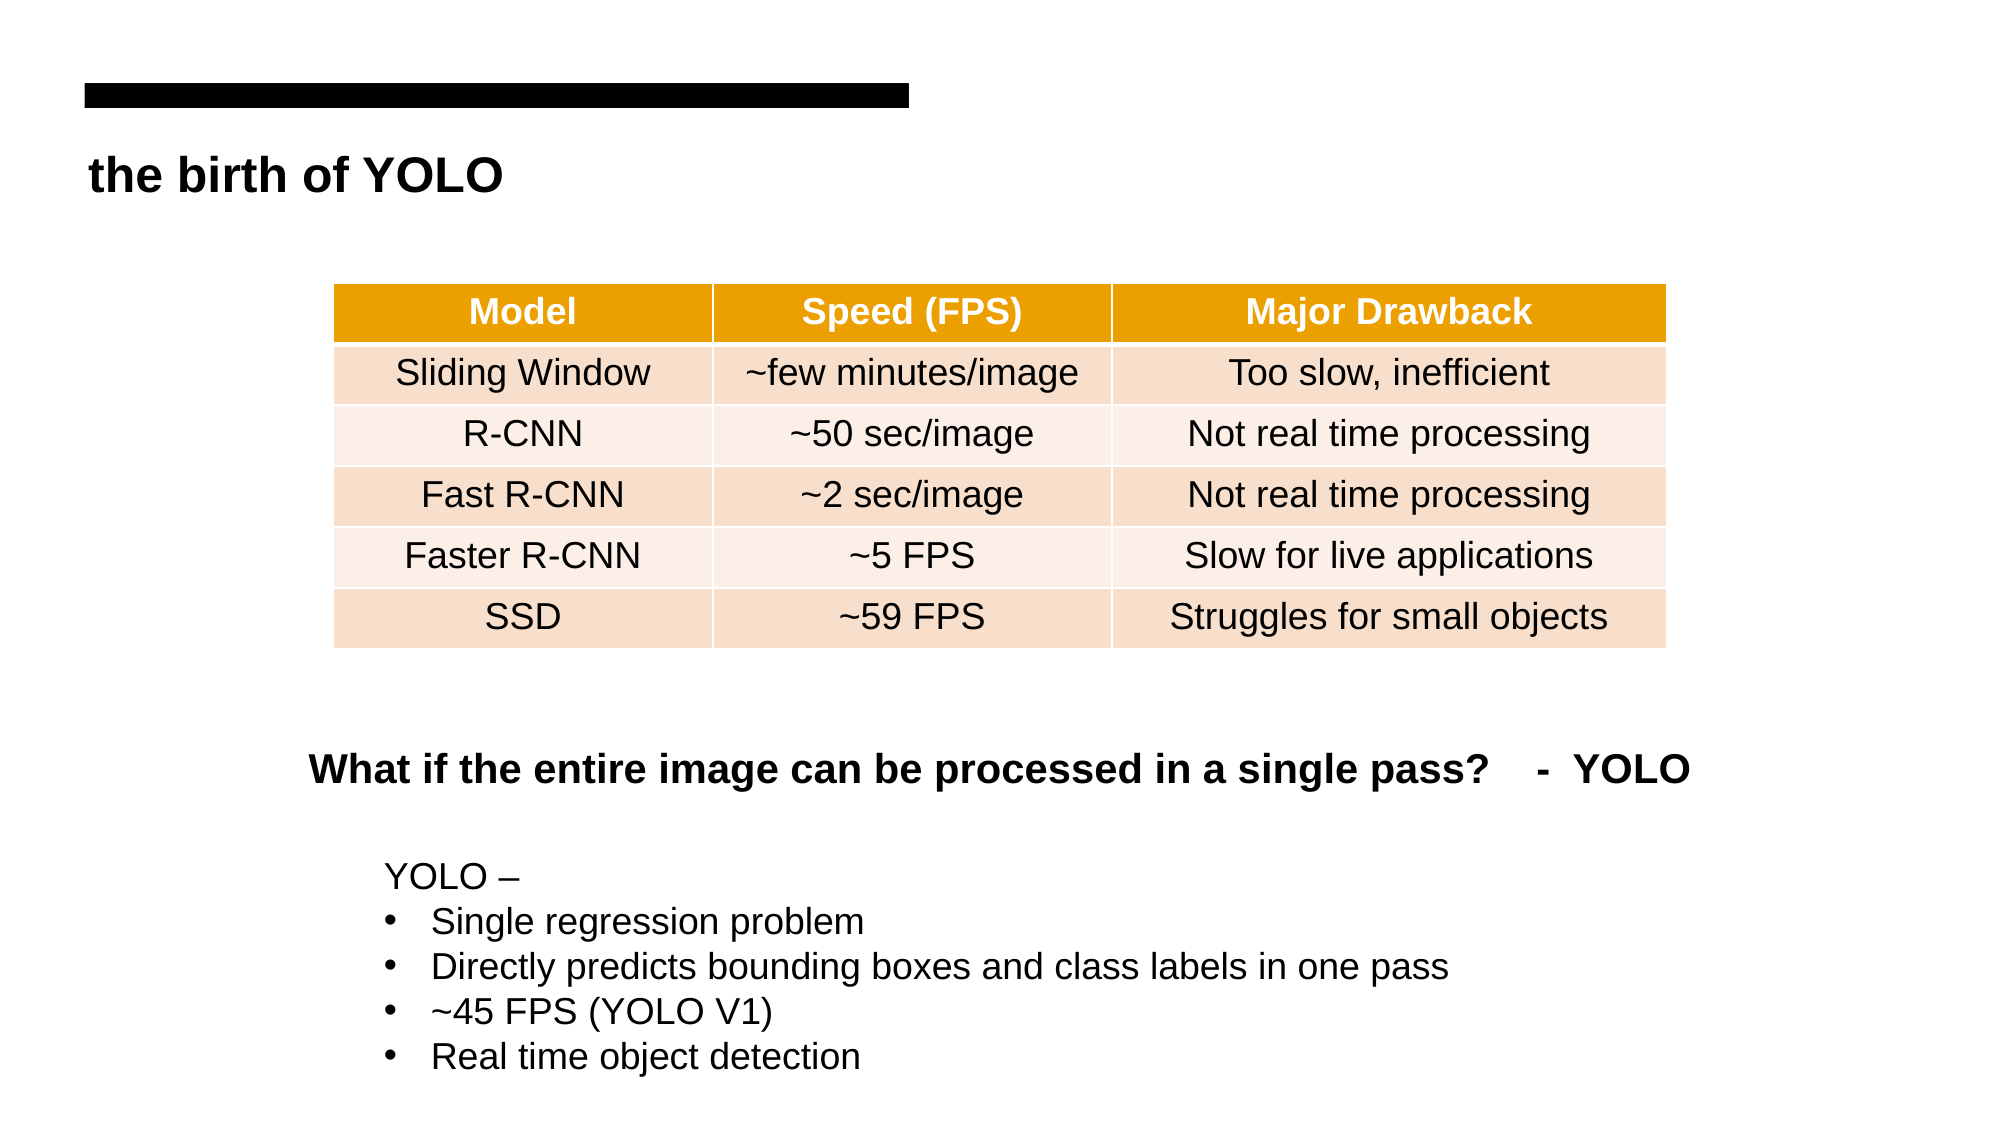

the birth of YOLO
| Model | Speed (FPS) | Major Drawback |
| --- | --- | --- |
| Sliding Window | ~few minutes/image | Too slow, inefficient |
| R-CNN | ~50 sec/image | Not real time processing |
| Fast R-CNN | ~2 sec/image | Not real time processing |
| Faster R-CNN | ~5 FPS | Slow for live applications |
| SSD | ~59 FPS | Struggles for small objects |
What if the entire image can be processed in a single pass?    -  YOLO
YOLO –
Single regression problem
Directly predicts bounding boxes and class labels in one pass
~45 FPS (YOLO V1)
Real time object detection